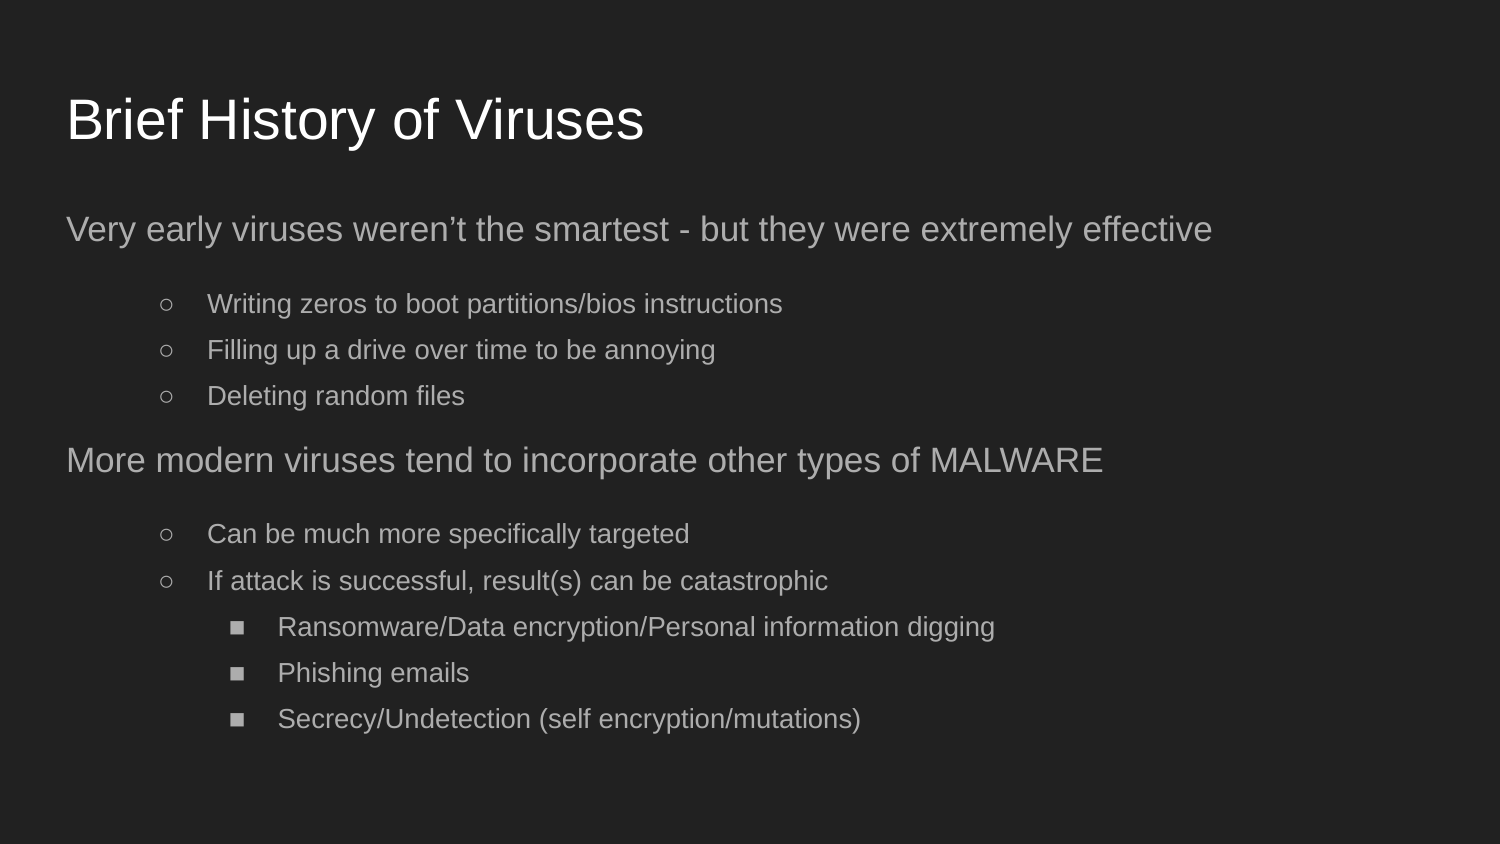

# Brief History of Viruses
Very early viruses weren’t the smartest - but they were extremely effective
Writing zeros to boot partitions/bios instructions
Filling up a drive over time to be annoying
Deleting random files
More modern viruses tend to incorporate other types of MALWARE
Can be much more specifically targeted
If attack is successful, result(s) can be catastrophic
Ransomware/Data encryption/Personal information digging
Phishing emails
Secrecy/Undetection (self encryption/mutations)